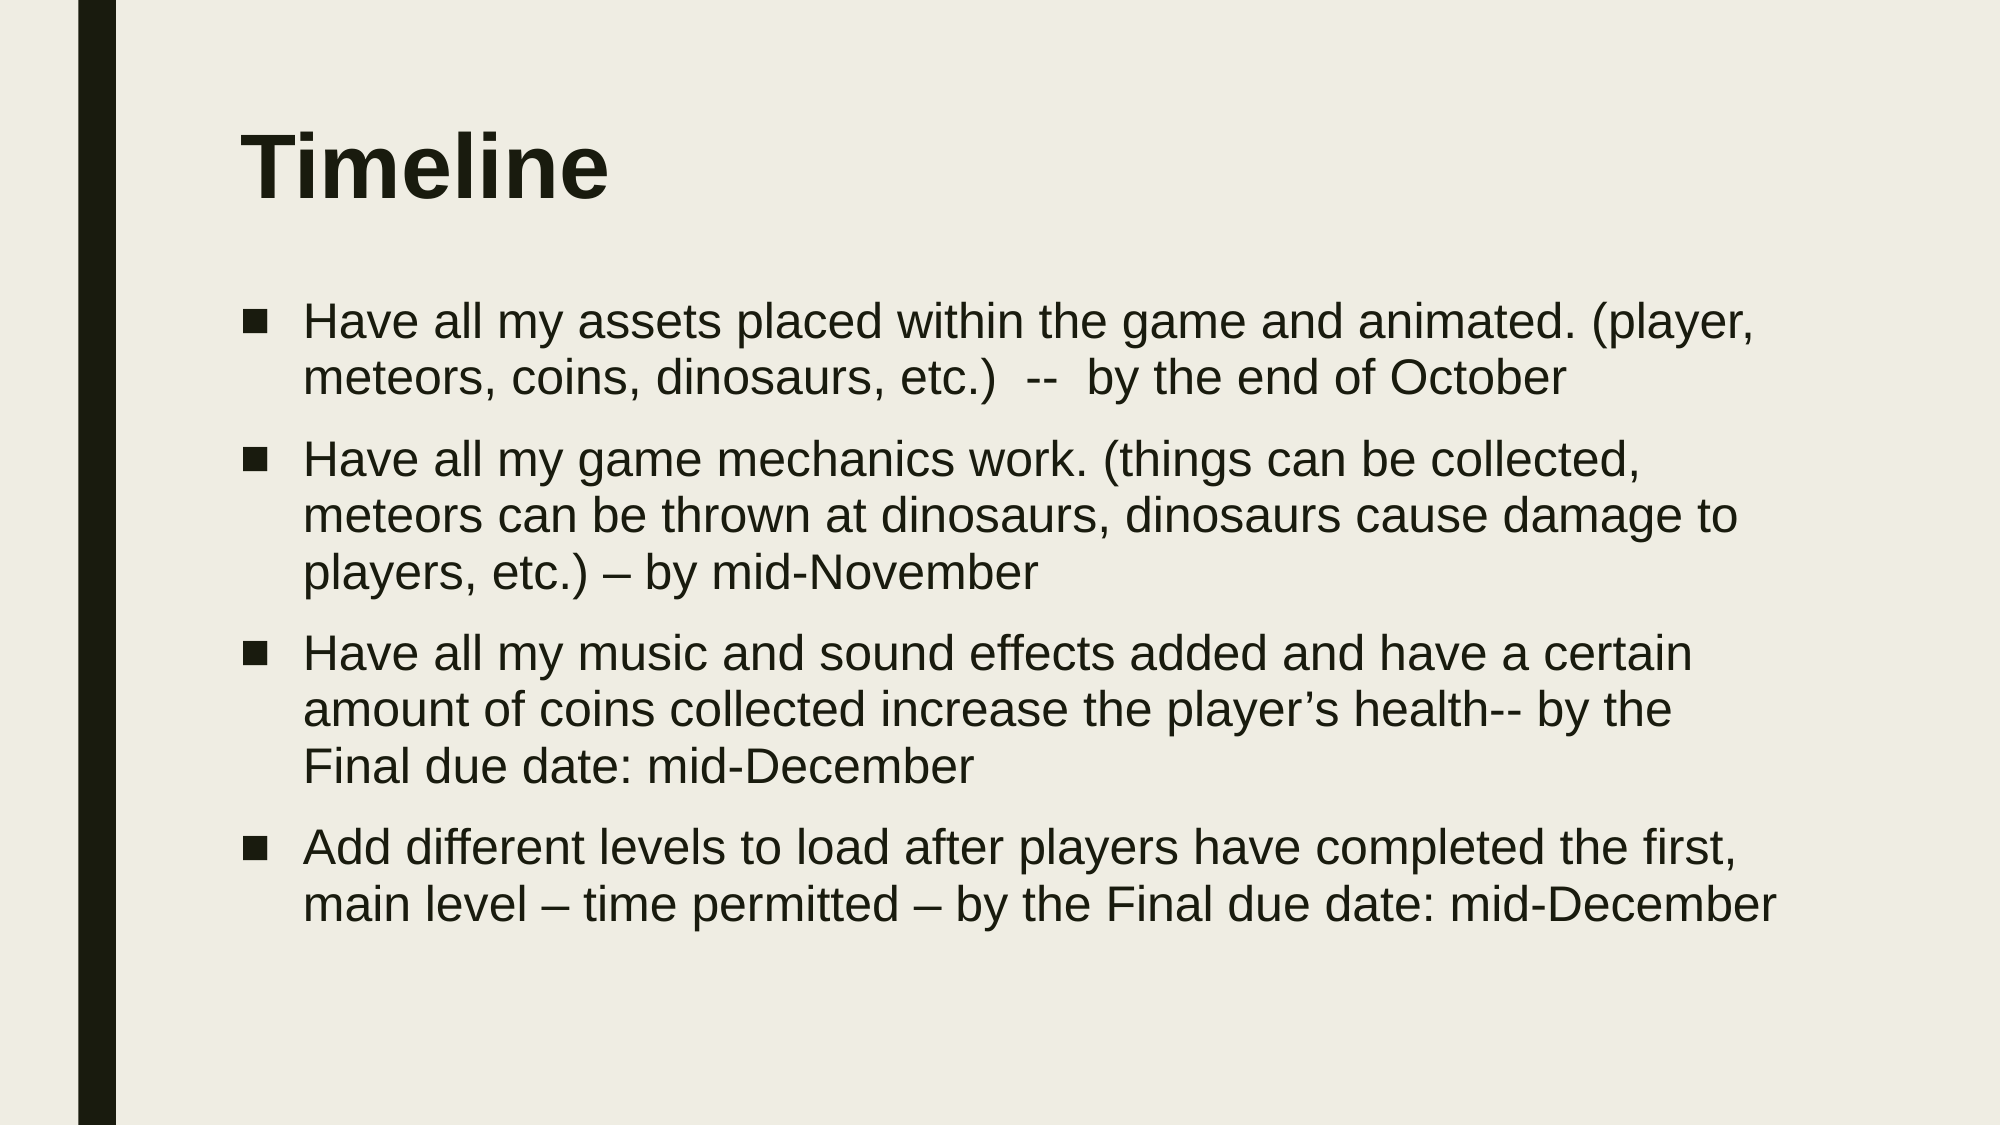

# Timeline
Have all my assets placed within the game and animated. (player, meteors, coins, dinosaurs, etc.)  --  by the end of October
Have all my game mechanics work. (things can be collected, meteors can be thrown at dinosaurs, dinosaurs cause damage to players, etc.) – by mid-November
Have all my music and sound effects added and have a certain amount of coins collected increase the player’s health-- by the Final due date: mid-December
Add different levels to load after players have completed the first, main level – time permitted – by the Final due date: mid-December